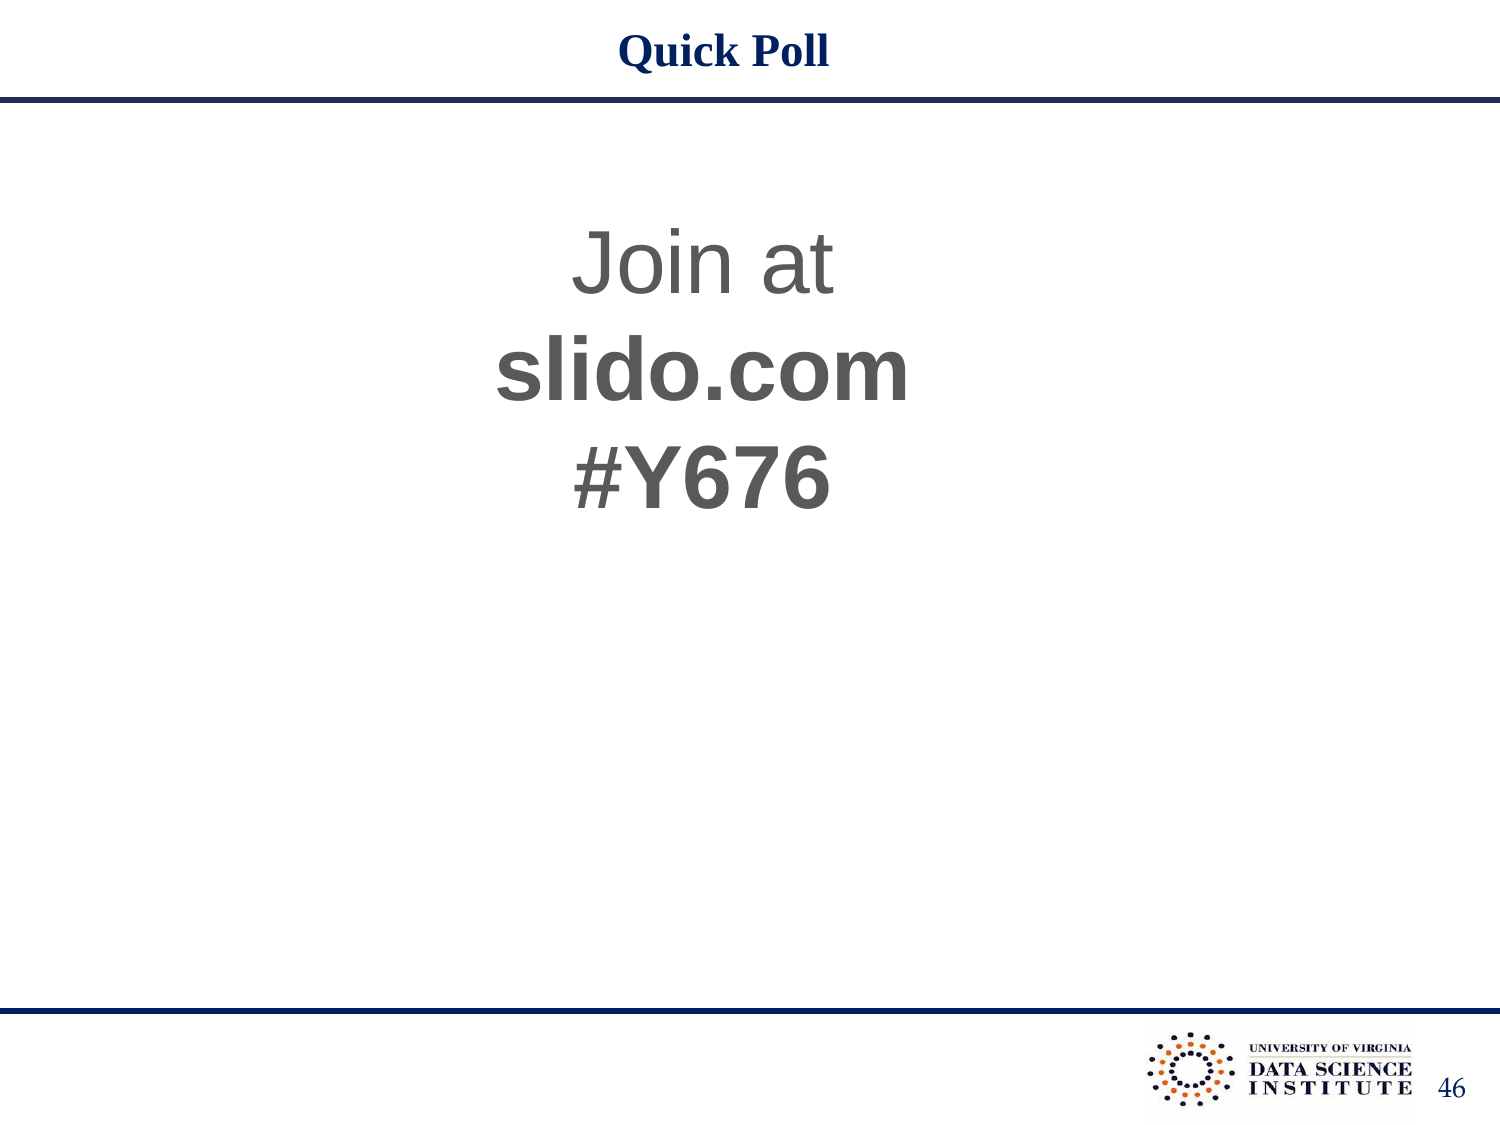

# Quick Poll

Join at
slido.com
#Y676